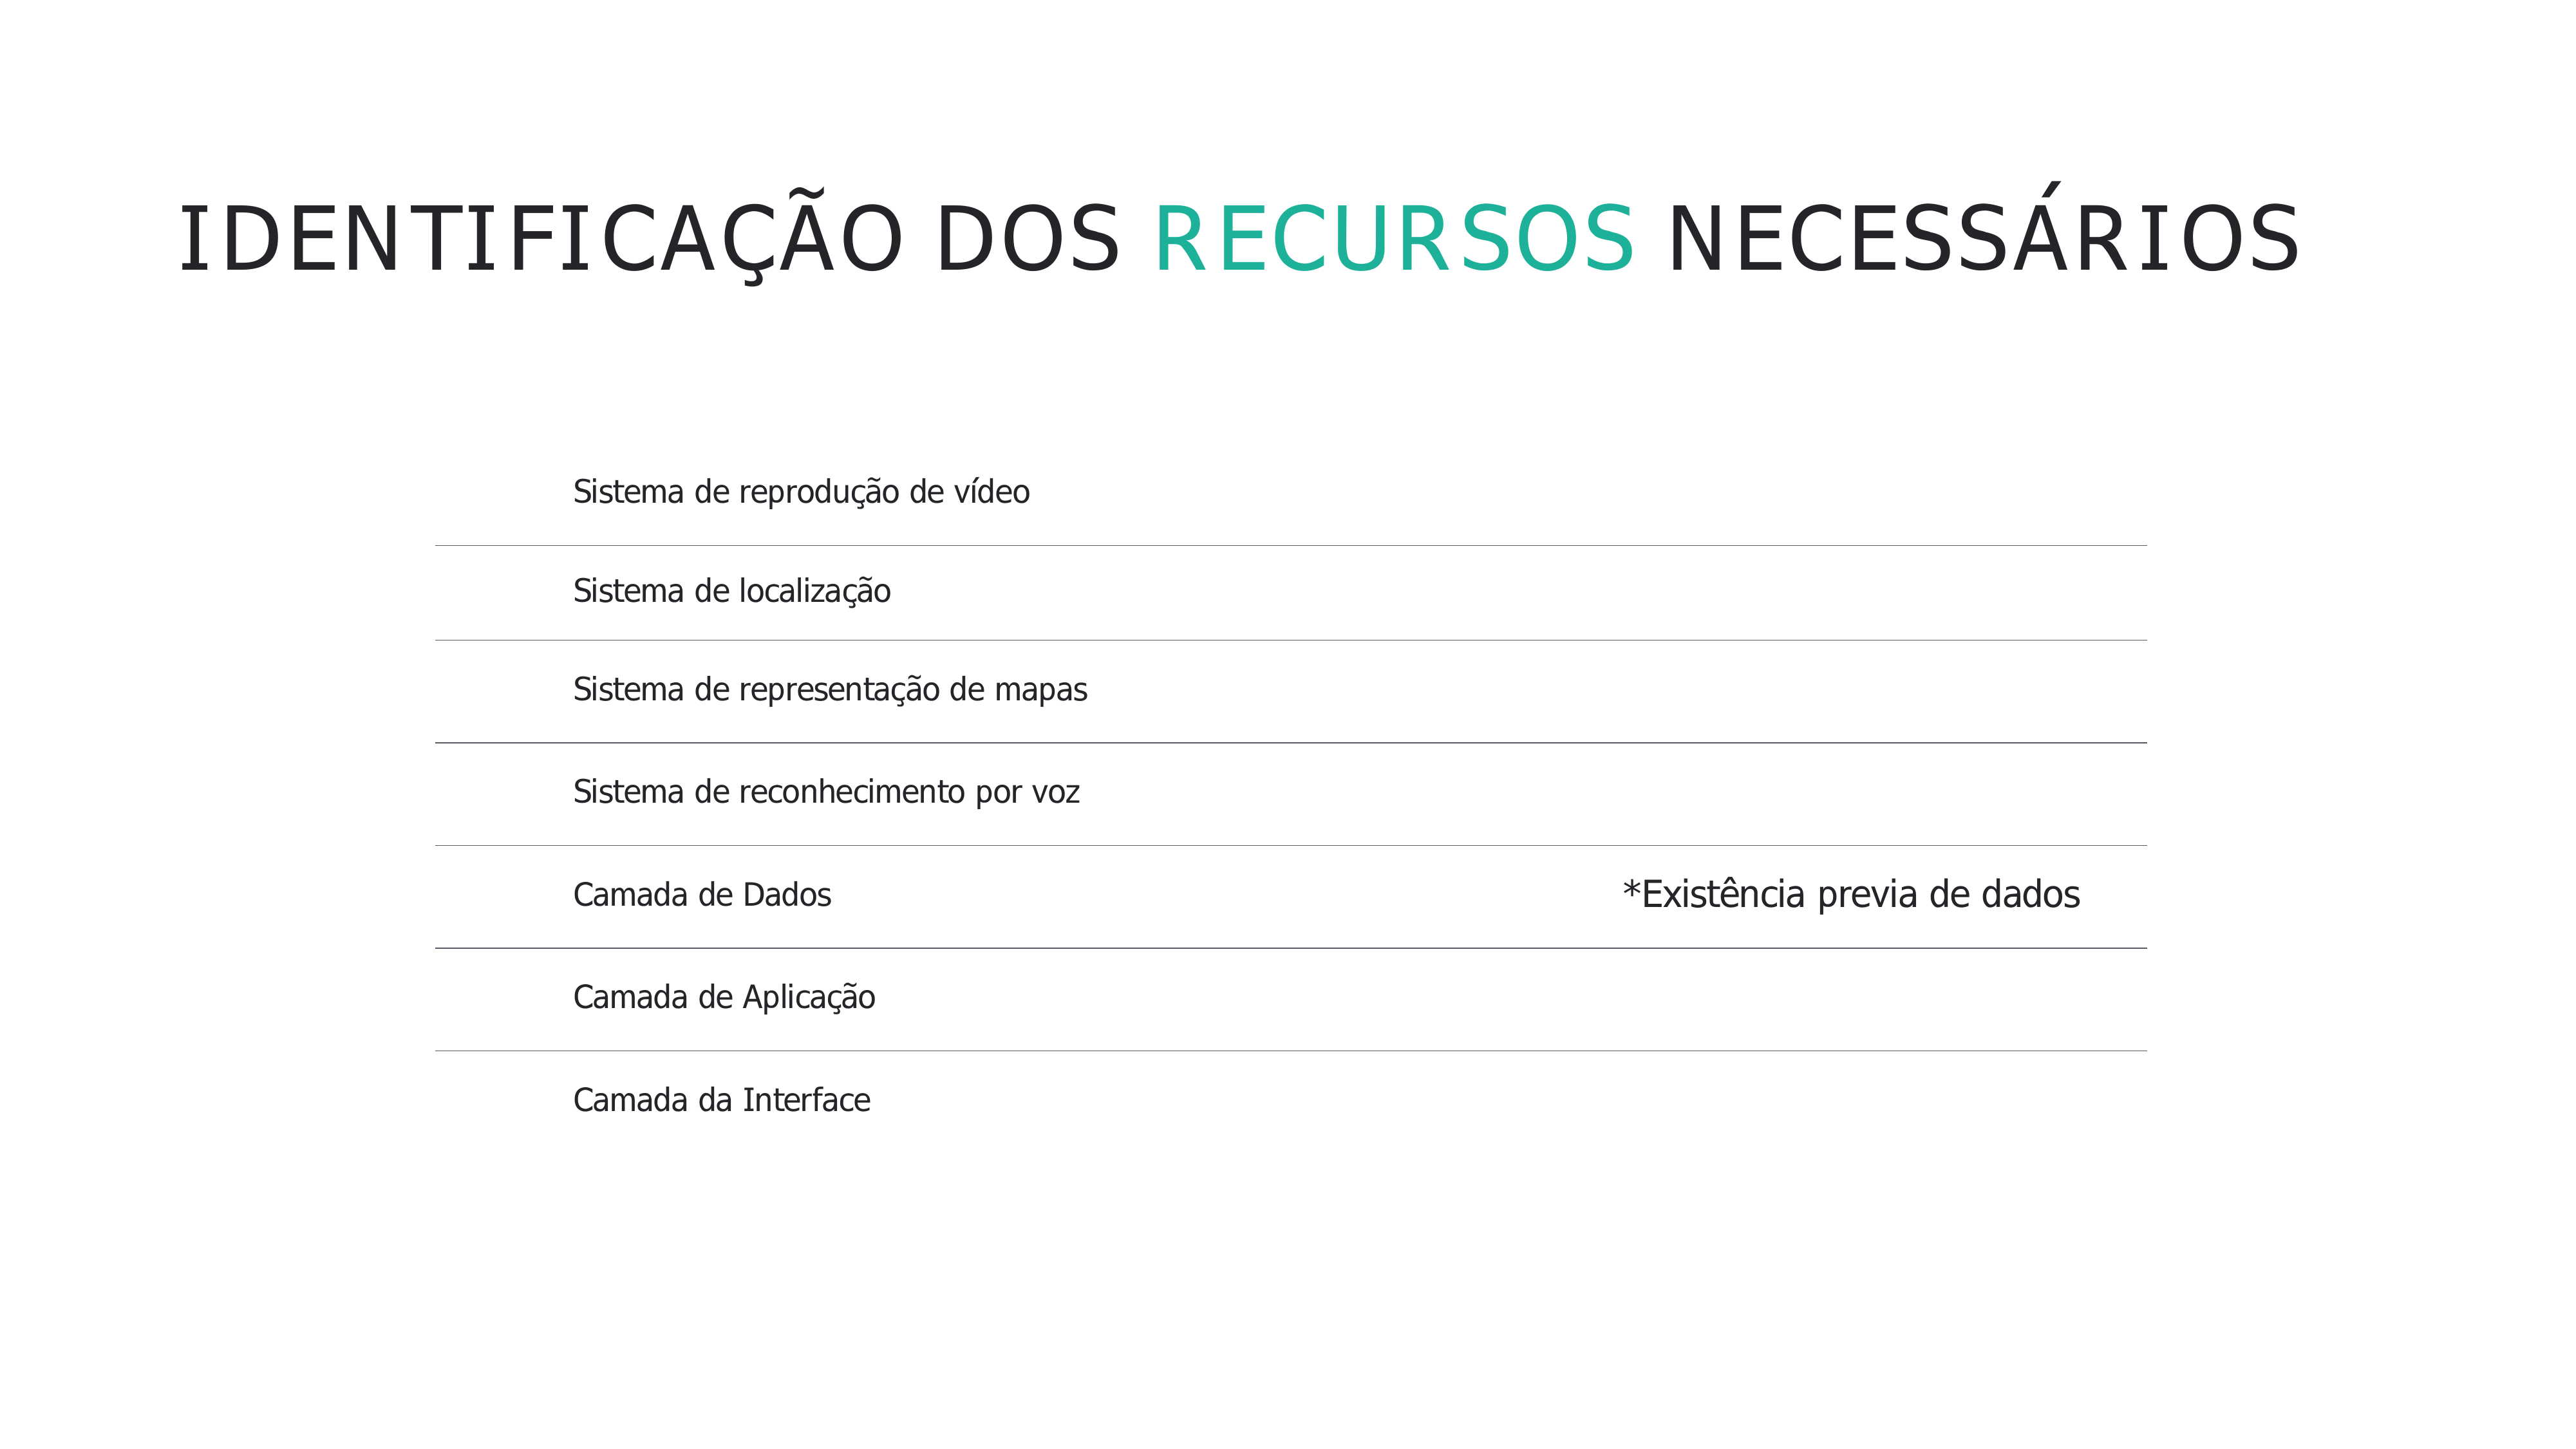

# IDENTIFICAÇÃO DOS RECURSOS NECESSÁRIOS
| Sistema de reprodução de vídeo |  |
| --- | --- |
| Sistema de localização |  |
| Sistema de representação de mapas |  |
| Sistema de reconhecimento por voz |  |
| Camada de Dados | \*Existência previa de dados |
| Camada de Aplicação |  |
| Camada da Interface |  |